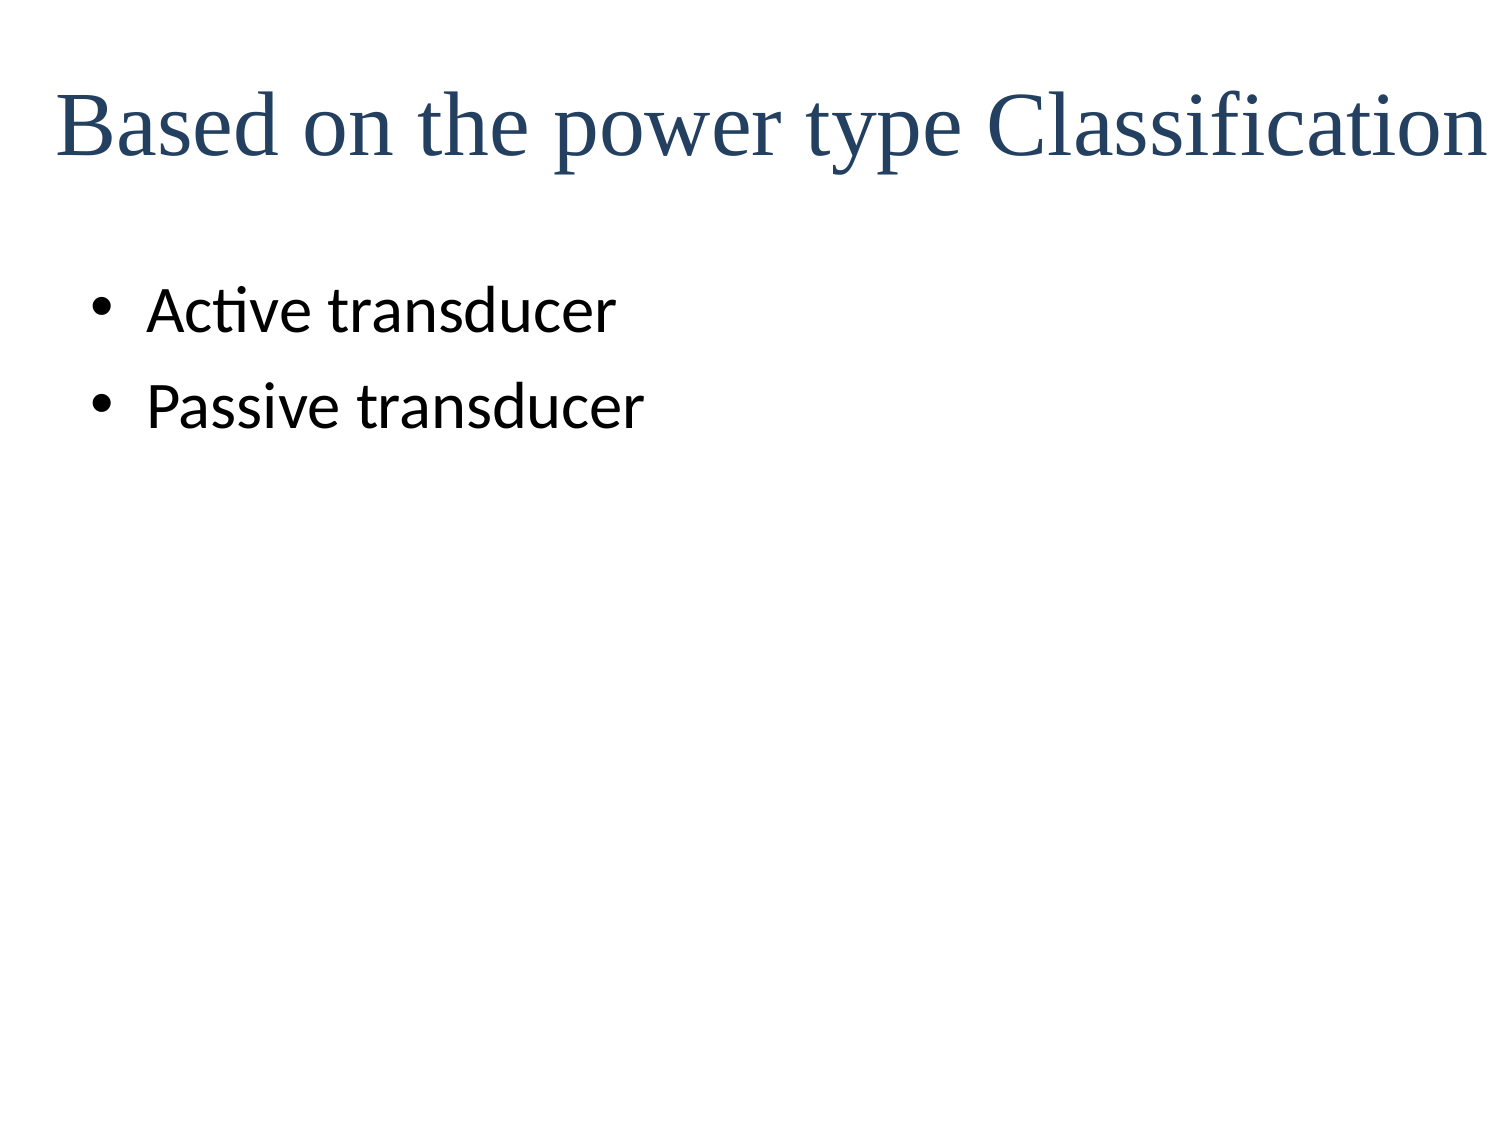

# Based on the power type Classification
Active transducer
Passive transducer